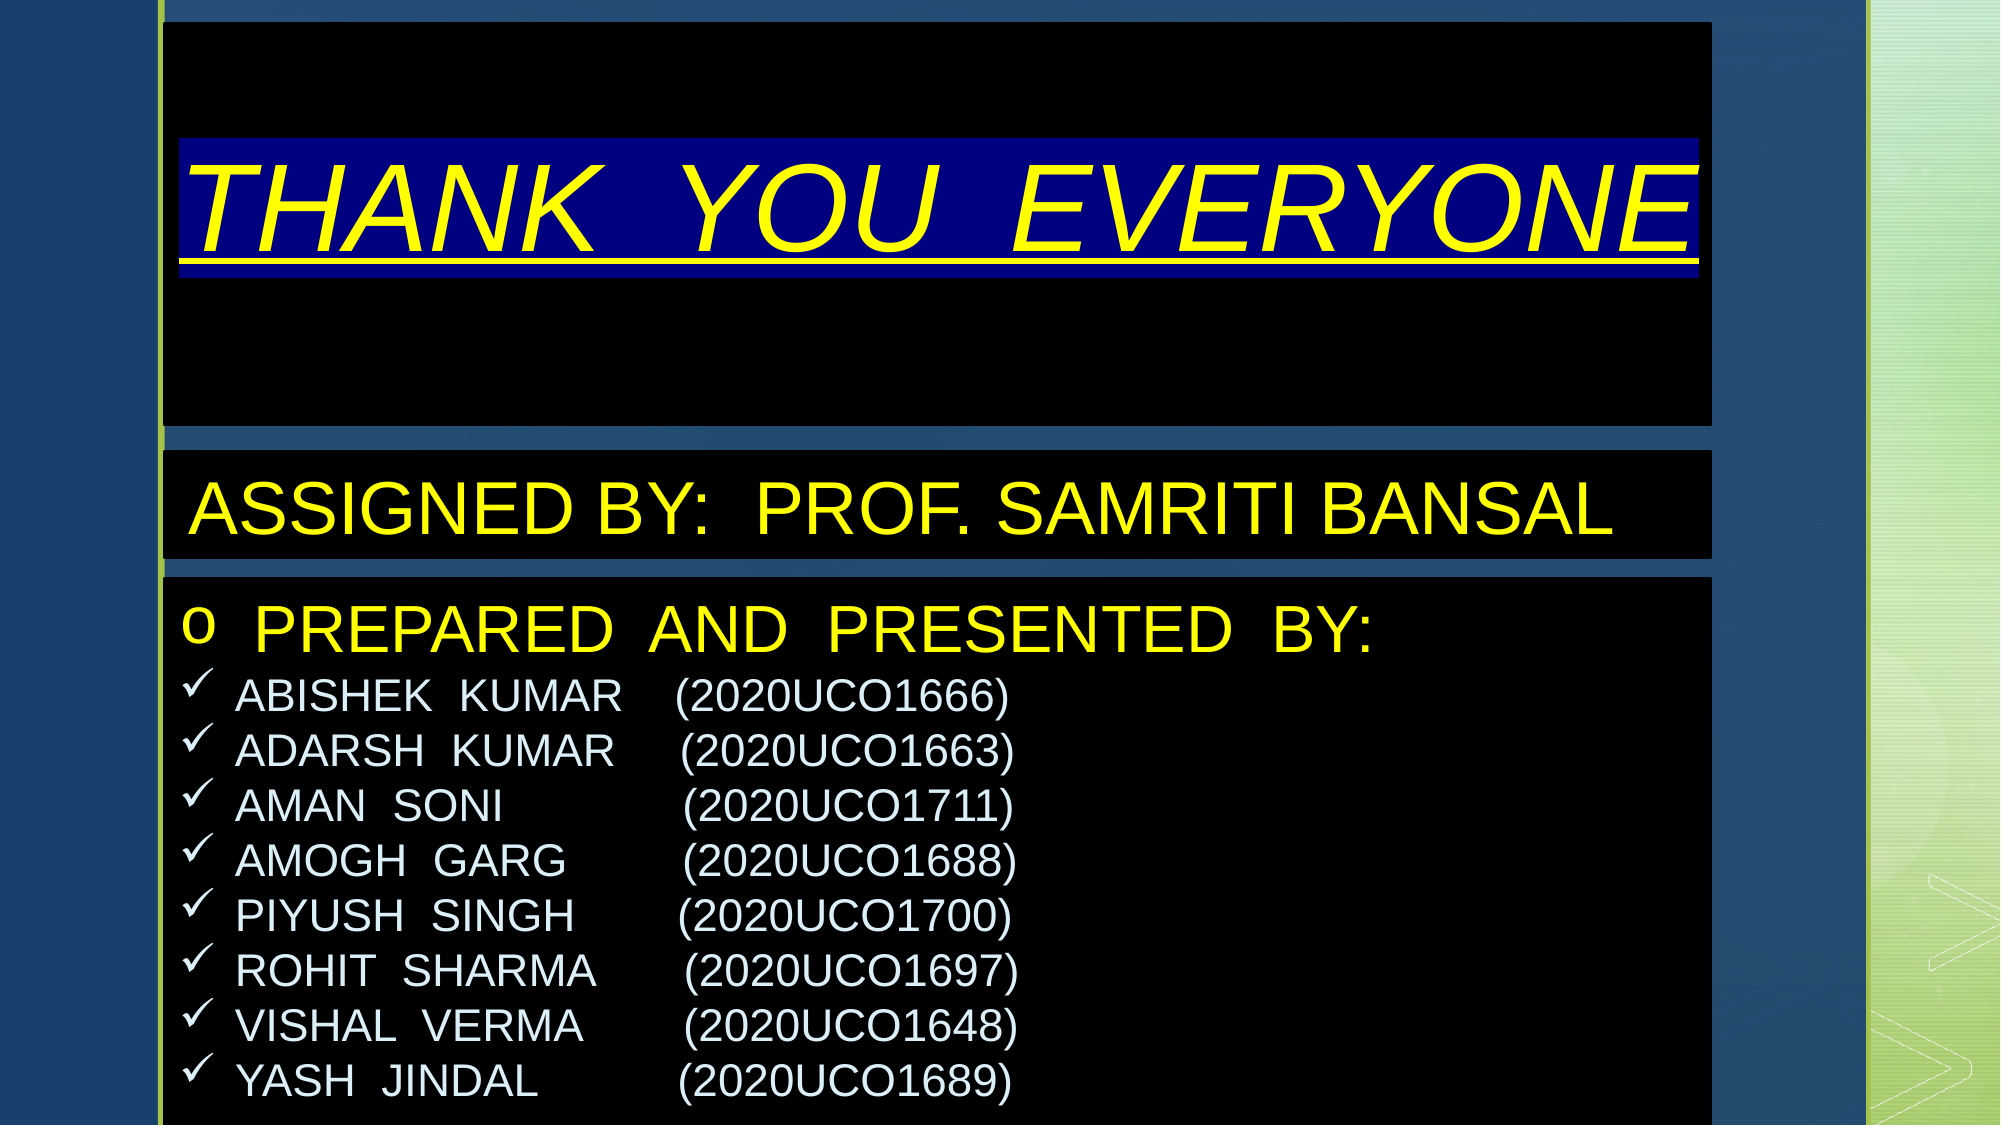

THANK  YOU  EVERYONE

ASSIGNED BY:  PROF. SAMRITI BANSAL

PREPARED  AND  PRESENTED  BY:
ABISHEK  KUMAR    (2020UCO1666)
ADARSH  KUMAR     (2020UCO1663)
AMAN  SONI              (2020UCO1711)
AMOGH  GARG         (2020UCO1688)
PIYUSH  SINGH        (2020UCO1700)
ROHIT  SHARMA       (2020UCO1697)
VISHAL  VERMA        (2020UCO1648)
YASH  JINDAL           (2020UCO1689)